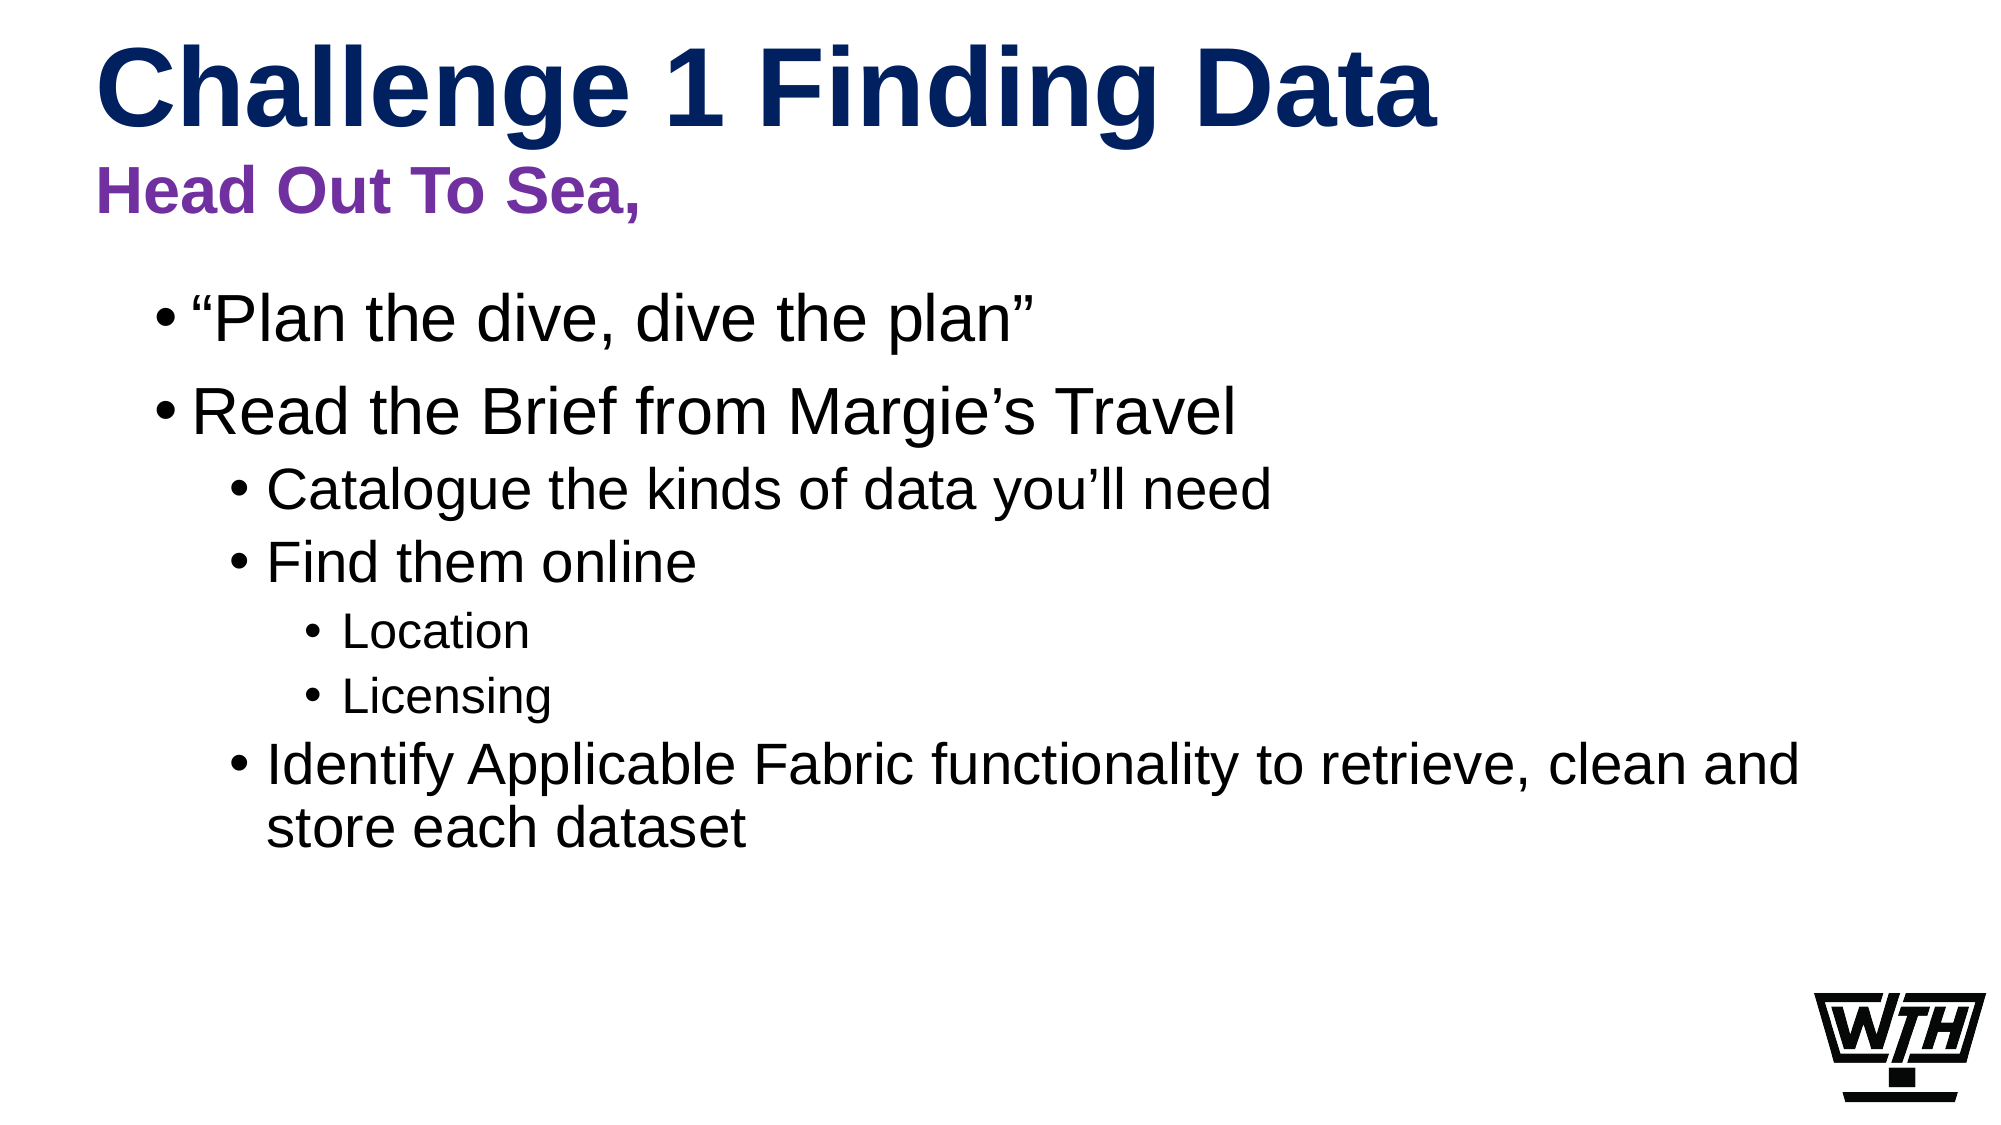

# Challenge 1 Finding Data
Head Out To Sea,

“Plan the dive, dive the plan”
Read the Brief from Margie’s Travel
Catalogue the kinds of data you’ll need
Find them online
Location
Licensing
Identify Applicable Fabric functionality to retrieve, clean and store each dataset